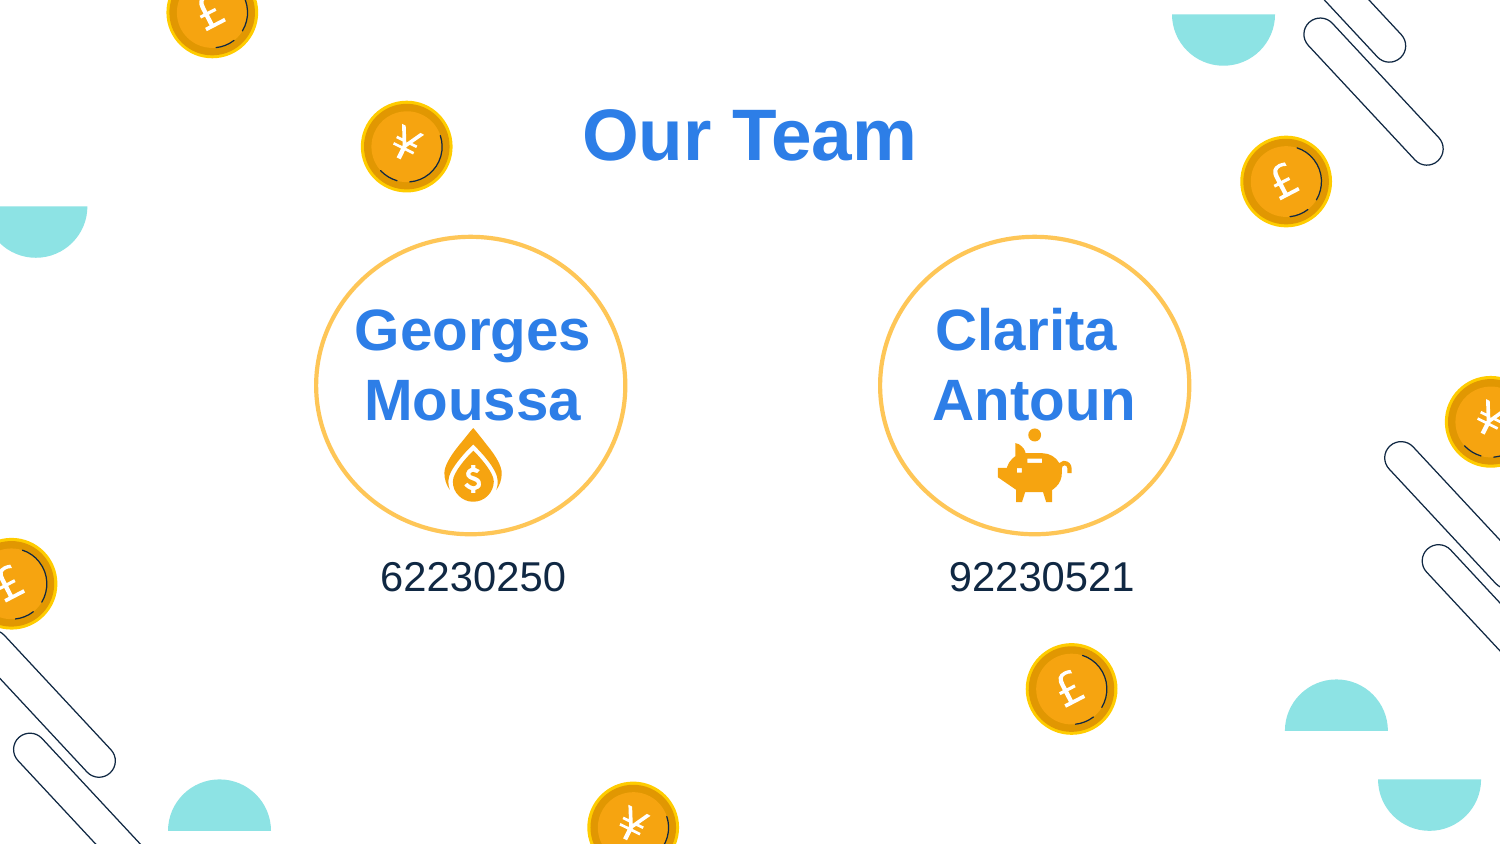

# Our Team

Clarita
Antoun
Georges
Moussa

92230521
62230250